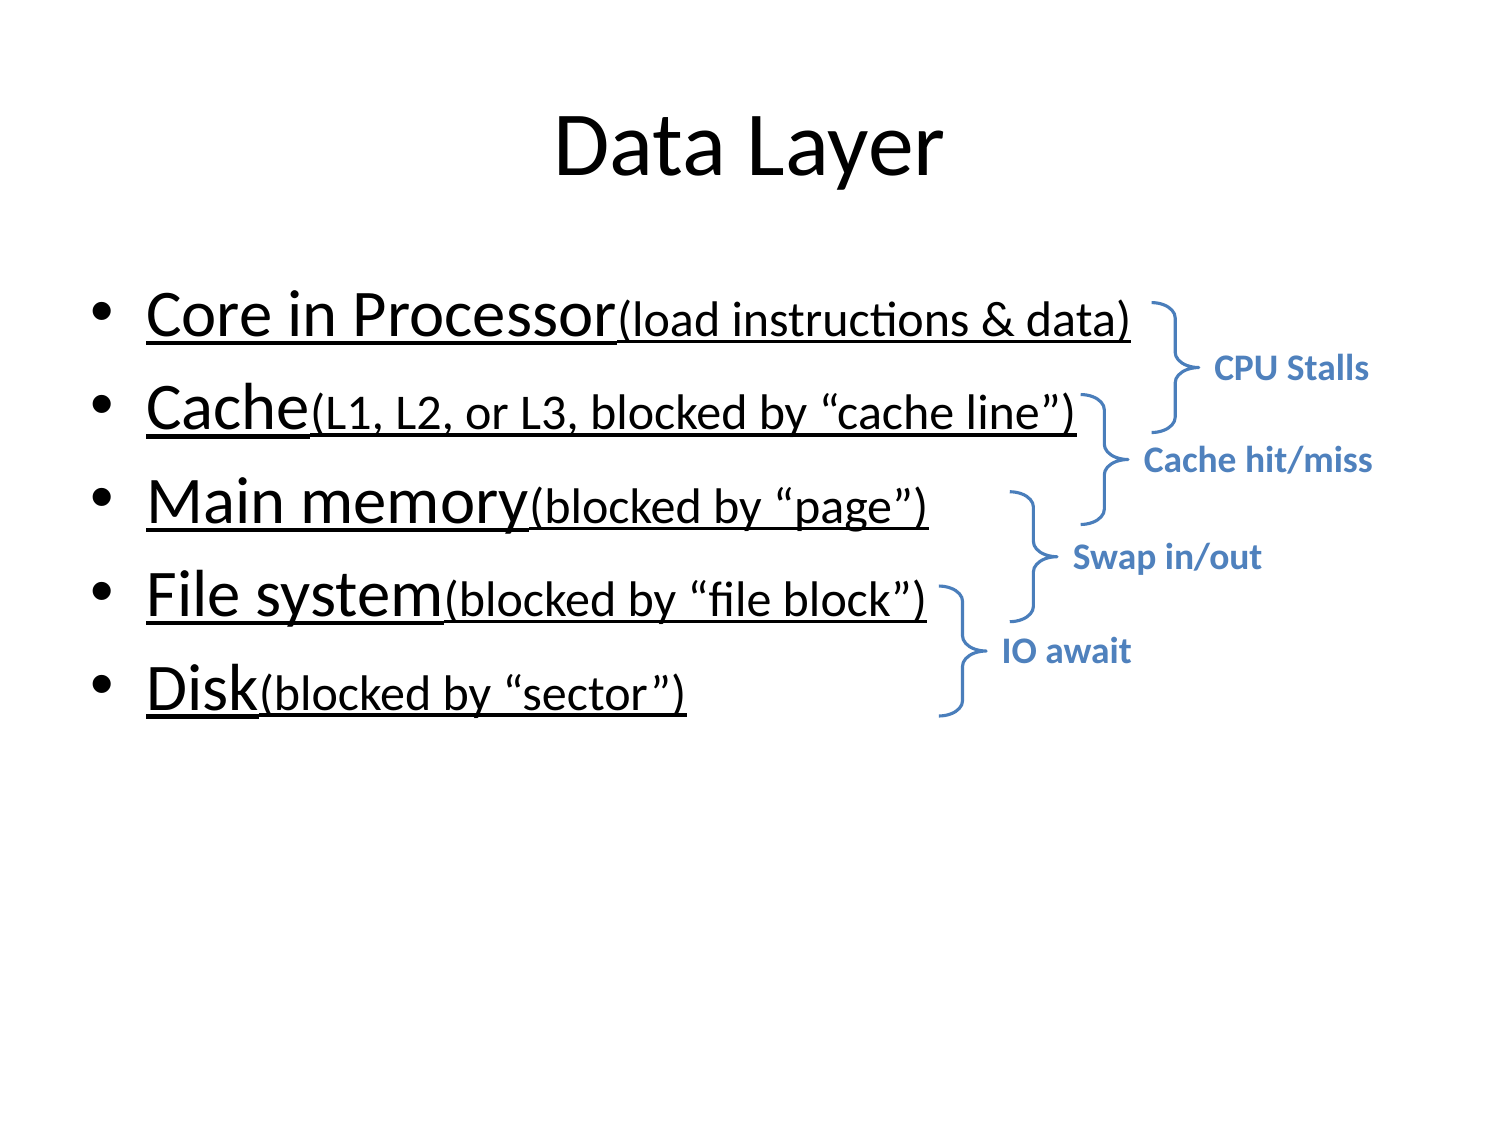

# Data Layer
Core in Processor(load instructions & data)
Cache(L1, L2, or L3, blocked by “cache line”)
Main memory(blocked by “page”)
File system(blocked by “file block”)
Disk(blocked by “sector”)

CPU Stalls

Cache hit/miss

Swap in/out

IO await